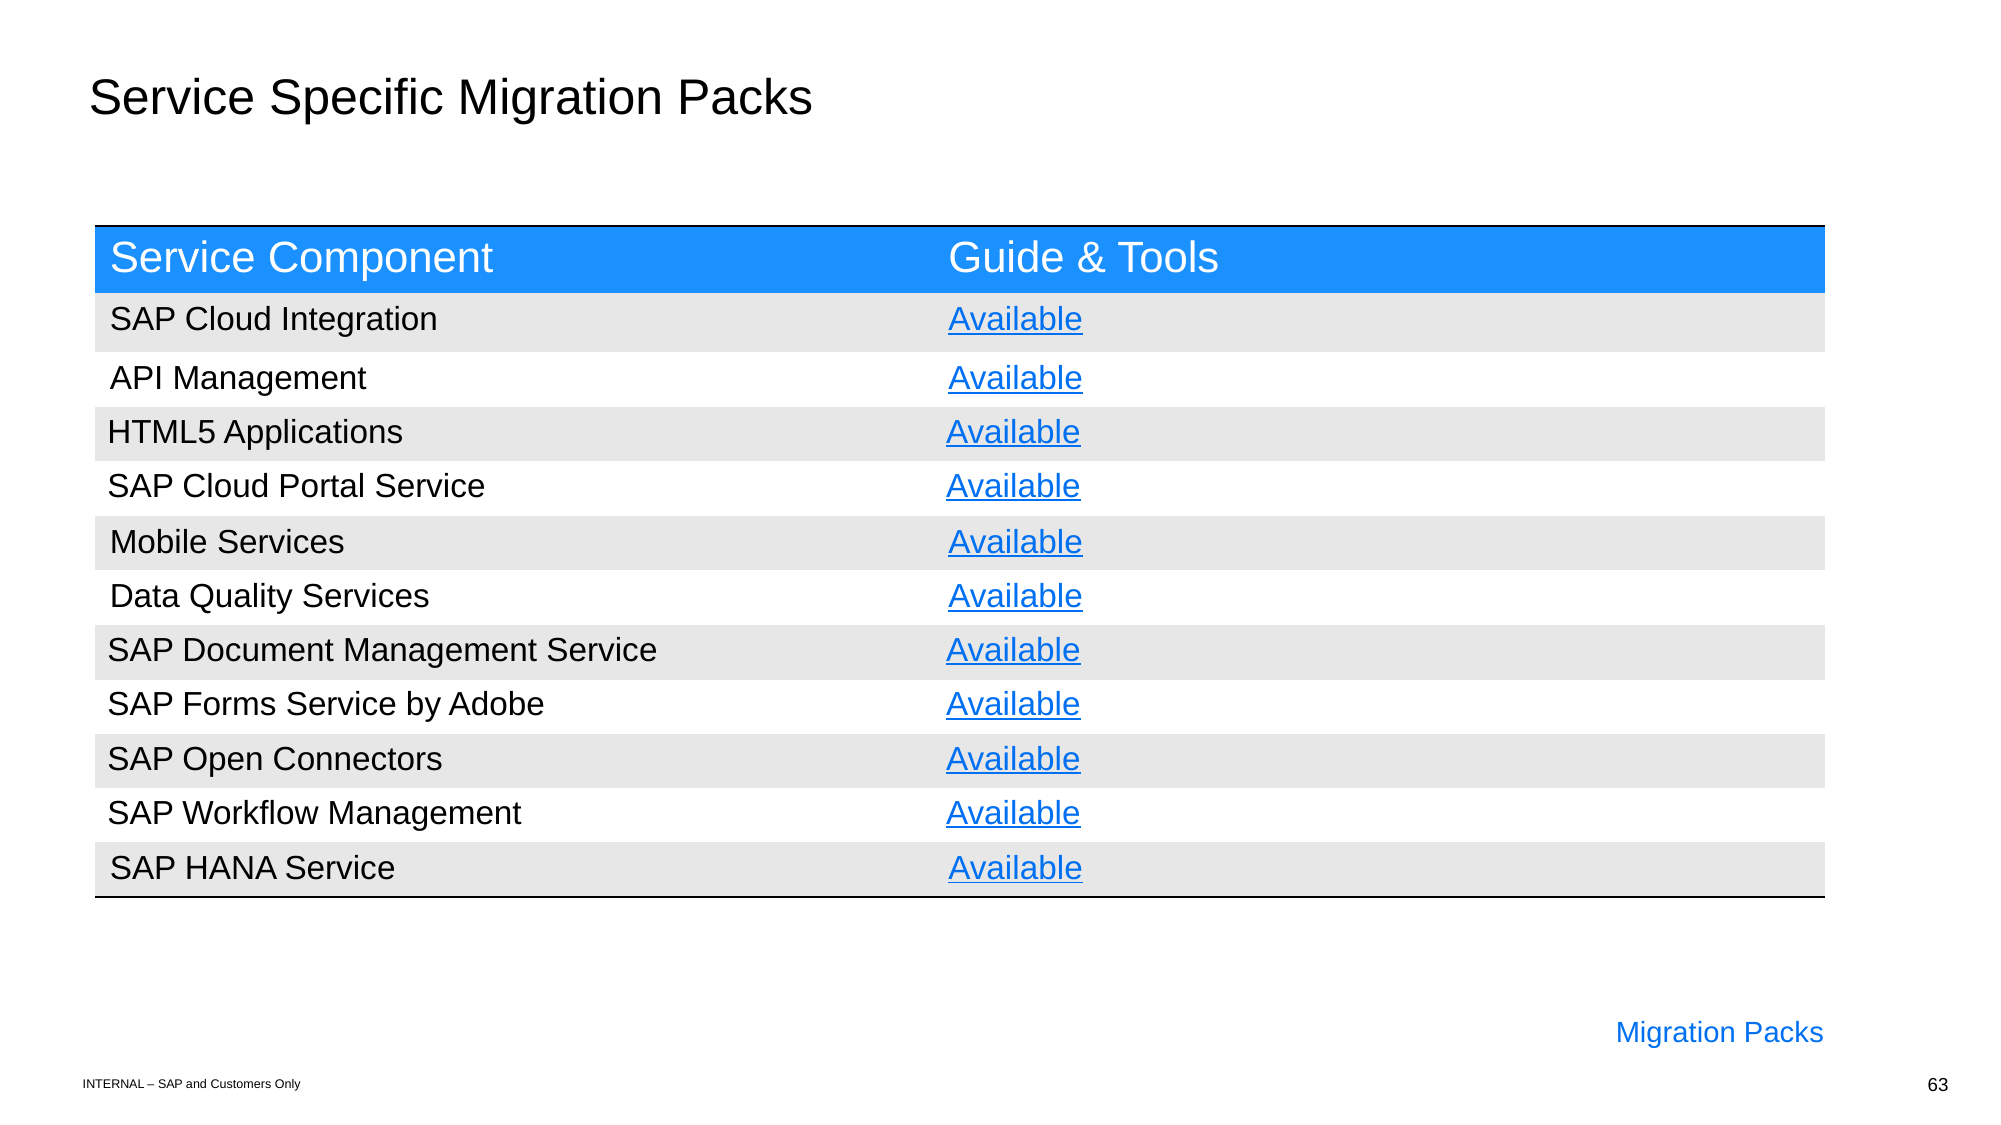

# Service Specific Migration Packs
| Service Component | Guide & Tools |
| --- | --- |
| SAP Cloud Integration | Available |
| API Management | Available |
| HTML5 Applications | Available |
| SAP Cloud Portal Service | Available |
| Mobile Services | Available |
| Data Quality Services | Available |
| SAP Document Management Service | Available |
| SAP Forms Service by Adobe | Available |
| SAP Open Connectors | Available |
| SAP Workflow Management | Available |
| SAP HANA Service | Available |
Migration Packs